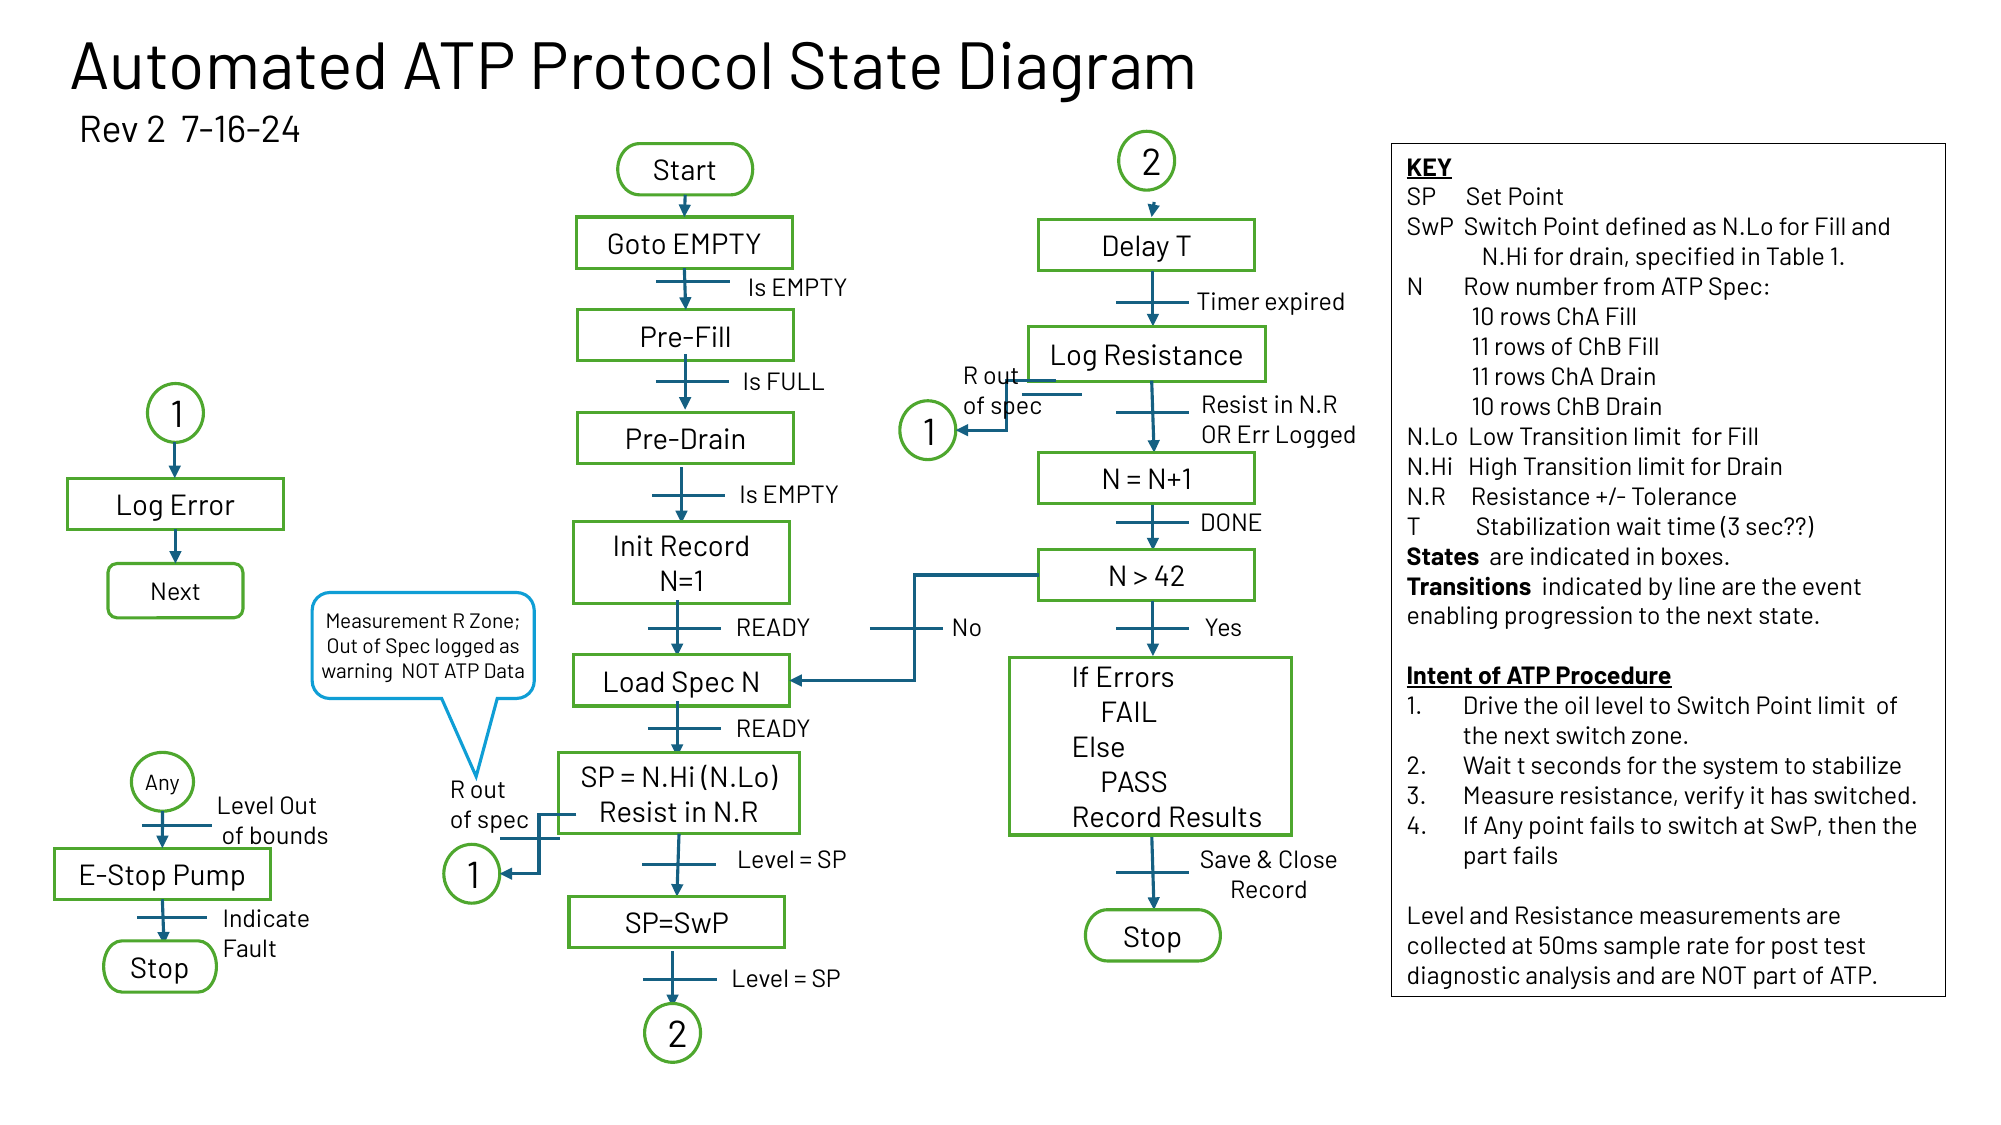

# Automated ATP Protocol State Diagram
Rev 2  7-16-24
2
Start
KEY
SP      Set Point
SwP  Switch Point defined as N.Lo for Fill and N.Hi for drain, specified in Table 1.
N        Row number from ATP Spec:
             10 rows ChA Fill
             11 rows of ChB Fill
             11 rows ChA Drain
             10 rows ChB Drain
N.Lo  Low Transition limit  for Fill
N.Hi   High Transition limit for Drain
N.R     Resistance +/- Tolerance
T           Stabilization wait time (3 sec??)
States  are indicated in boxes.
Transitions  indicated by line are the event enabling progression to the next state.

Intent of ATP Procedure
Drive the oil level to Switch Point limit  of the next switch zone.
Wait t seconds for the system to stabilize
Measure resistance, verify it has switched.
If Any point fails to switch at SwP, then the part fails

Level and Resistance measurements are collected at 50ms sample rate for post test diagnostic analysis and are NOT part of ATP.
Goto EMPTY
Delay T
Is EMPTY
Timer expired
Pre-Fill
Log Resistance
R out
of spec

Is FULL
Resist in N.R
OR Err Logged
1
1
Pre-Drain
N = N+1
Is EMPTY
Log Error
DONE
Init Record
N=1
N > 42
Next
Measurement R Zone; Out of Spec logged as warning  NOT ATP Data
READY
No
Yes
Load Spec N
If Errors
     FAIL
Else
     PASS
Record Results
READY
Any
SP = N.Hi (N.Lo)
Resist in N.R
R out
of spec

Level Out
 of bounds
 Level = SP
Save & Close
Record
1
E-Stop Pump
Indicate
Fault
SP=SwP
Stop
Stop
Level = SP
2